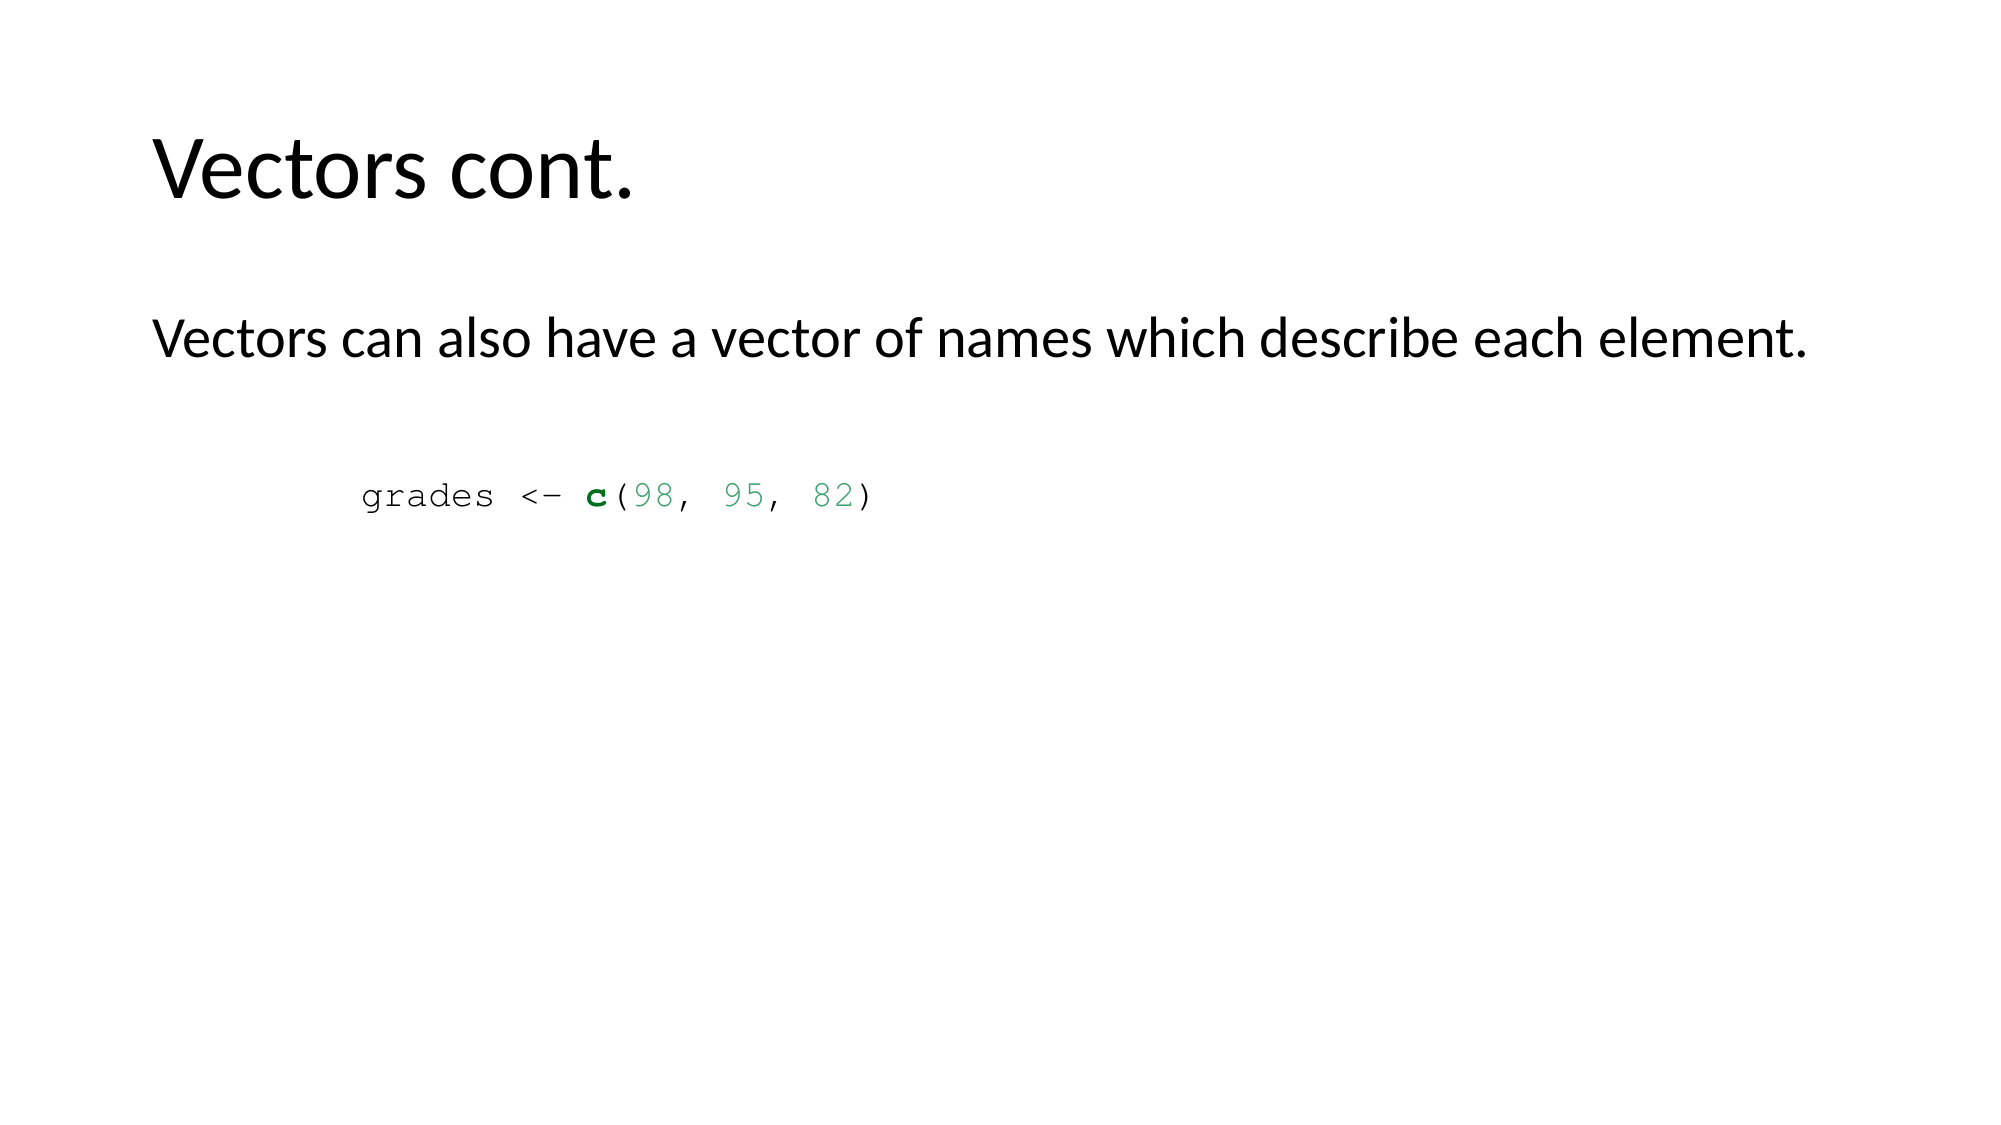

# Vectors cont.
Vectors can also have a vector of names which describe each element.

grades <- c(98, 95, 82)